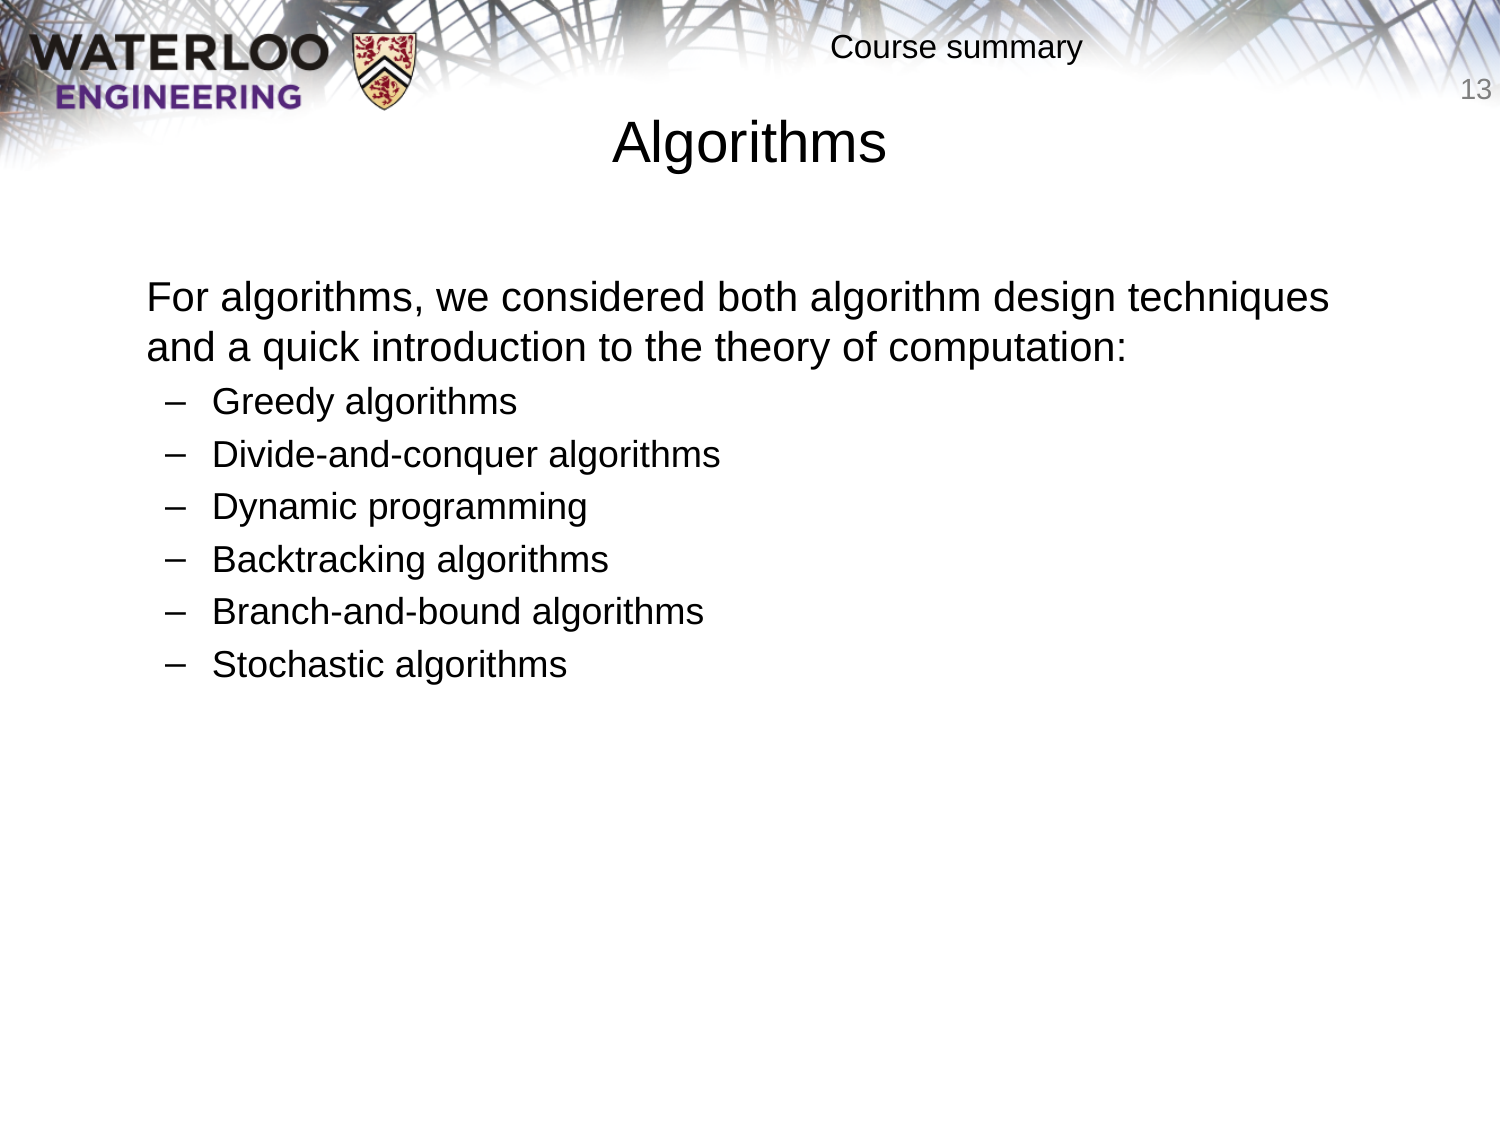

# Algorithms
	For algorithms, we considered both algorithm design techniques and a quick introduction to the theory of computation:
Greedy algorithms
Divide-and-conquer algorithms
Dynamic programming
Backtracking algorithms
Branch-and-bound algorithms
Stochastic algorithms